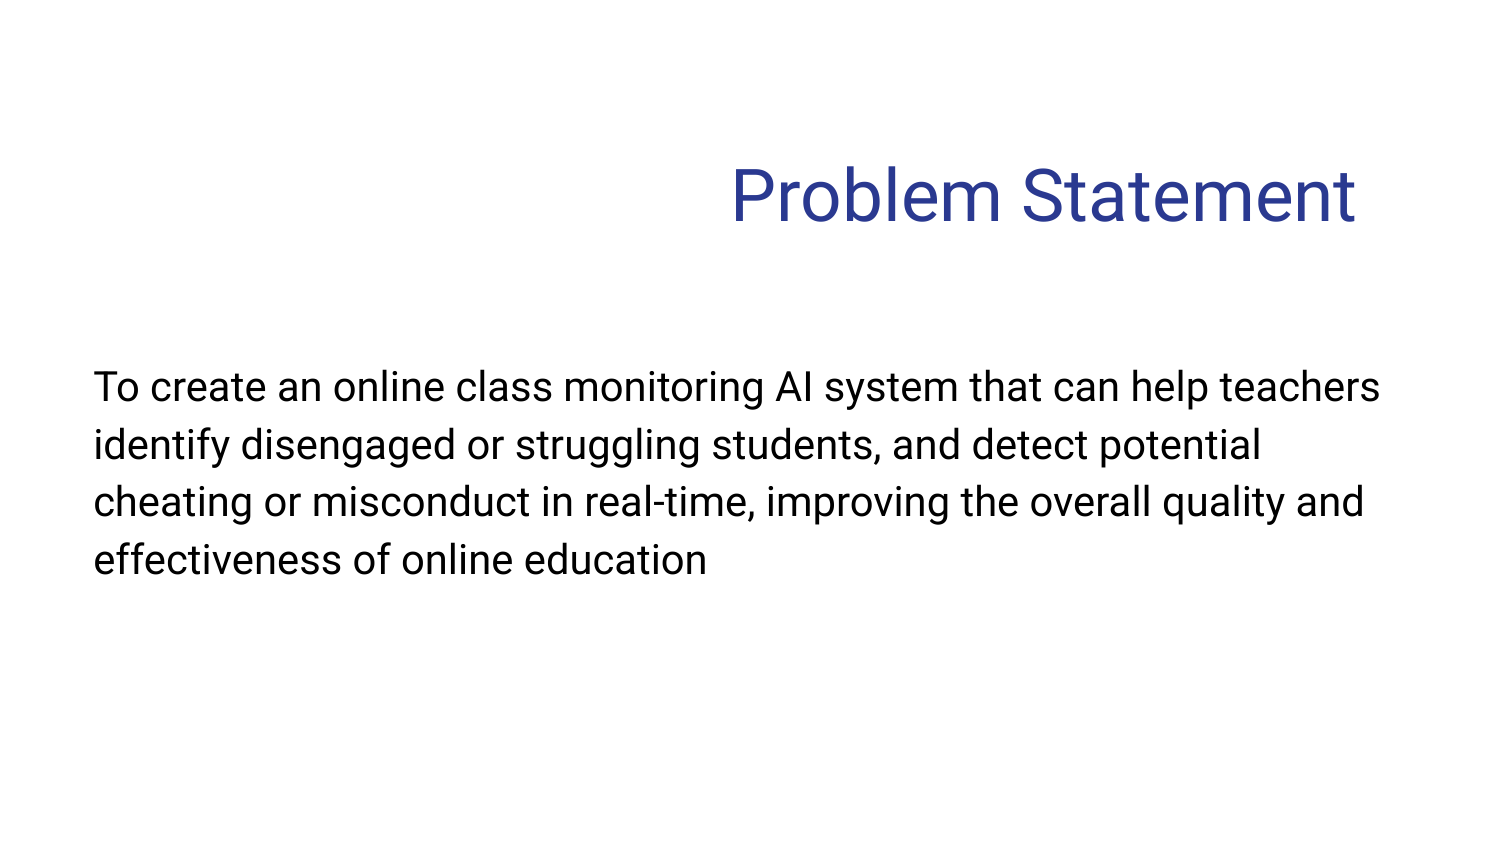

# Problem Statement
To create an online class monitoring AI system that can help teachers identify disengaged or struggling students, and detect potential cheating or misconduct in real-time, improving the overall quality and effectiveness of online education